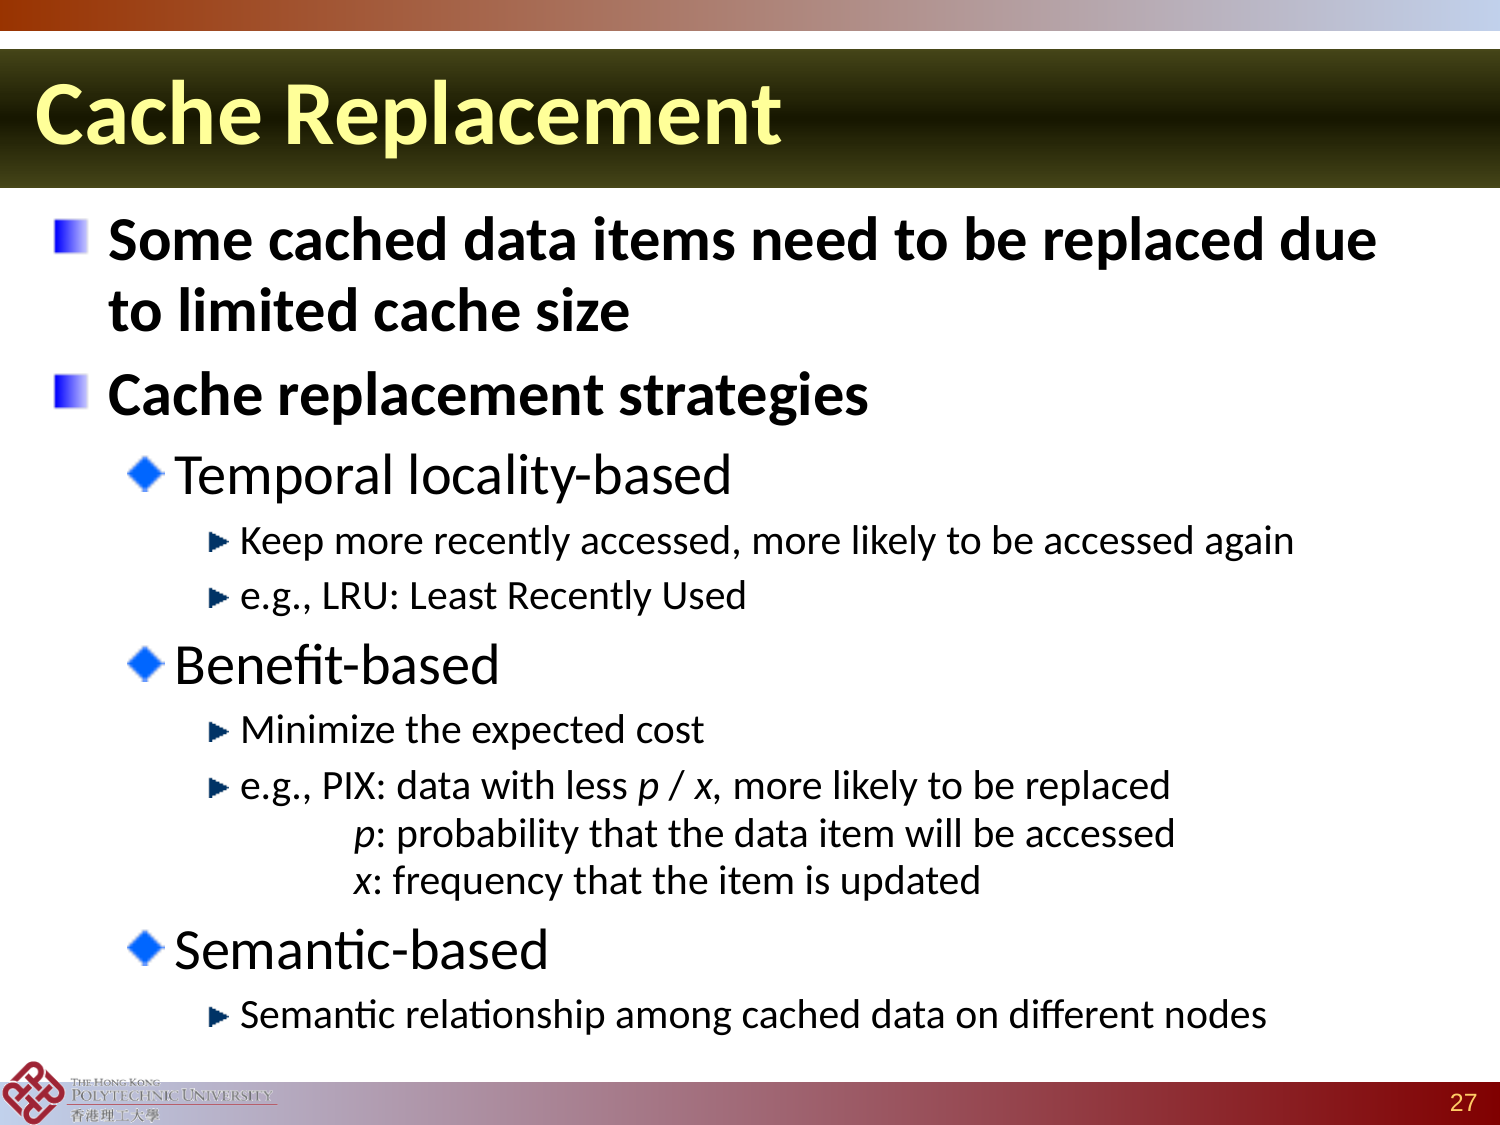

Cache Replacement
Some cached data items need to be replaced due to limited cache size
Cache replacement strategies
Temporal locality-based
Keep more recently accessed, more likely to be accessed again
e.g., LRU: Least Recently Used
Benefit-based
Minimize the expected cost
e.g., PIX: data with less p / x, more likely to be replaced
            p: probability that the data item will be accessed
            x: frequency that the item is updated
Semantic-based
Semantic relationship among cached data on different nodes